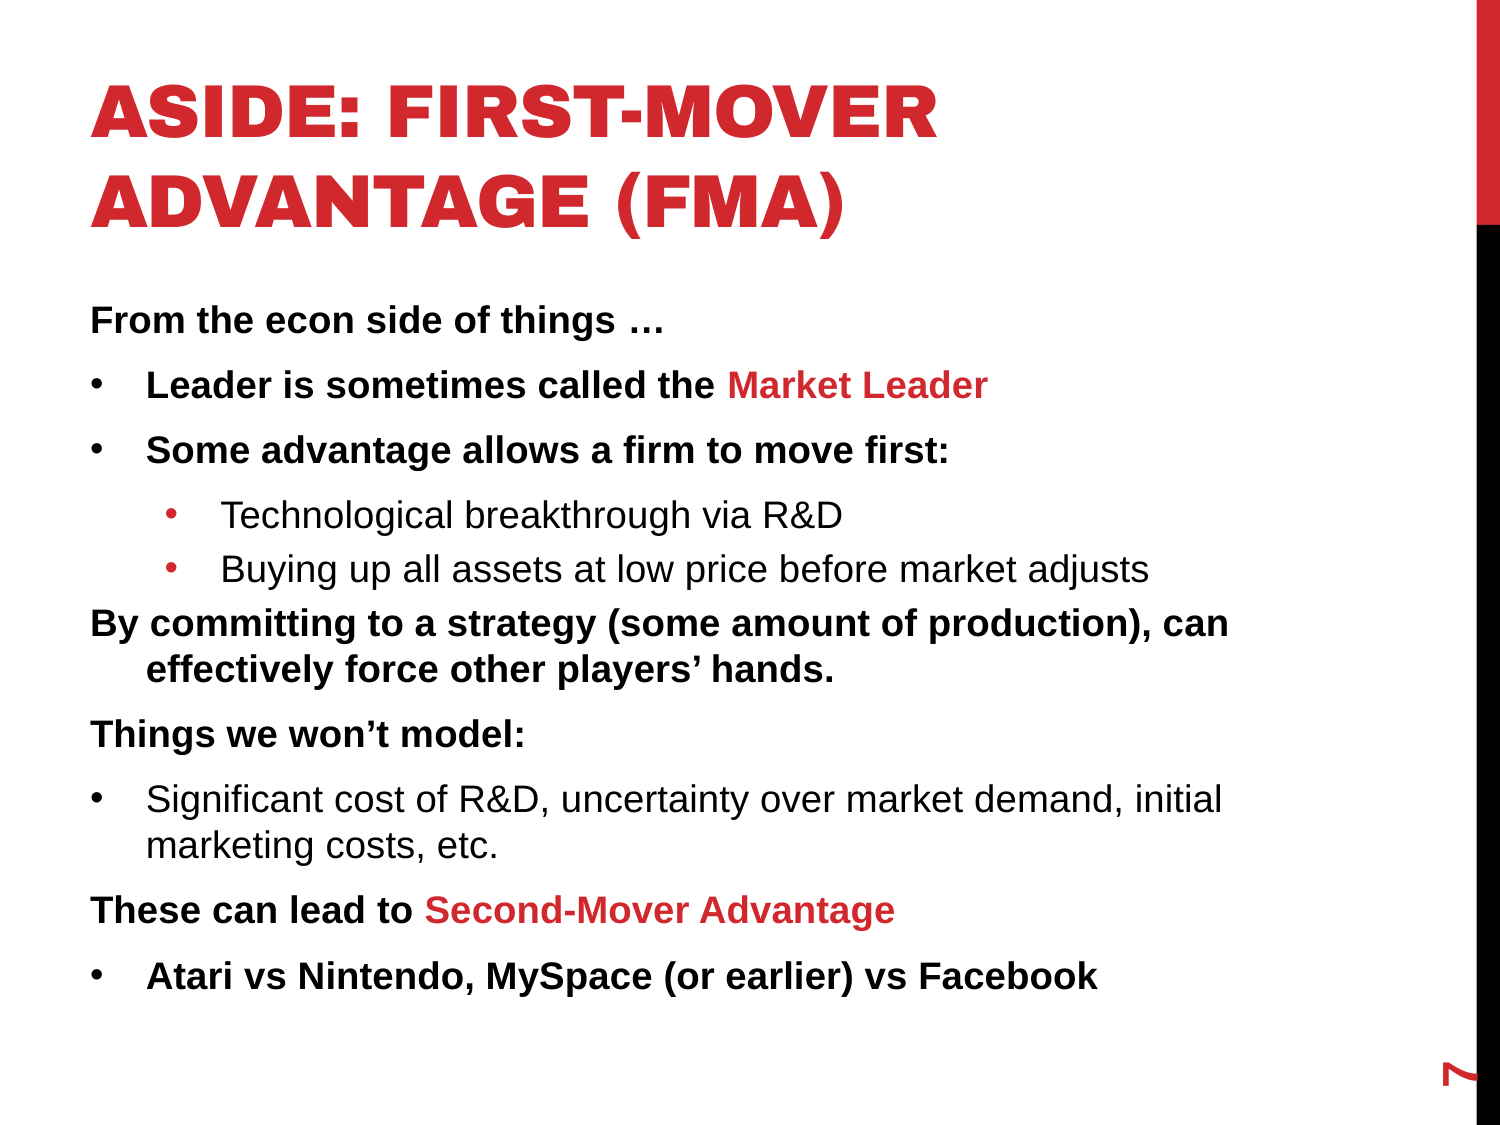

# Aside: First-mover Advantage (FMA)
From the econ side of things …
Leader is sometimes called the Market Leader
Some advantage allows a firm to move first:
Technological breakthrough via R&D
Buying up all assets at low price before market adjusts
By committing to a strategy (some amount of production), can effectively force other players’ hands.
Things we won’t model:
Significant cost of R&D, uncertainty over market demand, initial marketing costs, etc.
These can lead to Second-Mover Advantage
Atari vs Nintendo, MySpace (or earlier) vs Facebook
7